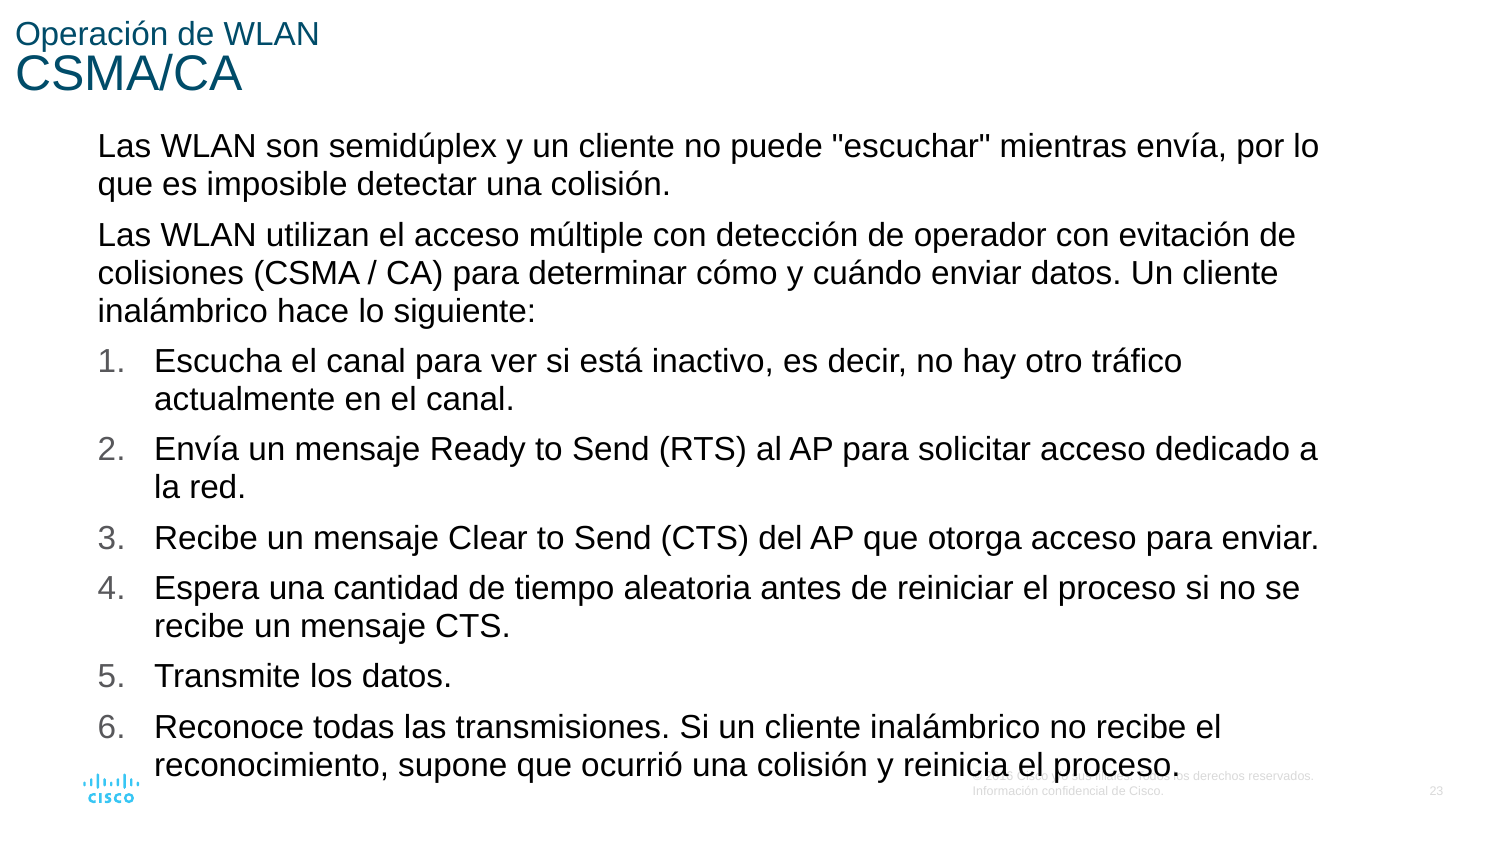

# Operación de WLAN CSMA/CA
Las WLAN son semidúplex y un cliente no puede "escuchar" mientras envía, por lo que es imposible detectar una colisión.
Las WLAN utilizan el acceso múltiple con detección de operador con evitación de colisiones (CSMA / CA) para determinar cómo y cuándo enviar datos. Un cliente inalámbrico hace lo siguiente:
Escucha el canal para ver si está inactivo, es decir, no hay otro tráfico actualmente en el canal.
Envía un mensaje Ready to Send (RTS) al AP para solicitar acceso dedicado a la red.
Recibe un mensaje Clear to Send (CTS) del AP que otorga acceso para enviar.
Espera una cantidad de tiempo aleatoria antes de reiniciar el proceso si no se recibe un mensaje CTS.
Transmite los datos.
Reconoce todas las transmisiones. Si un cliente inalámbrico no recibe el reconocimiento, supone que ocurrió una colisión y reinicia el proceso.